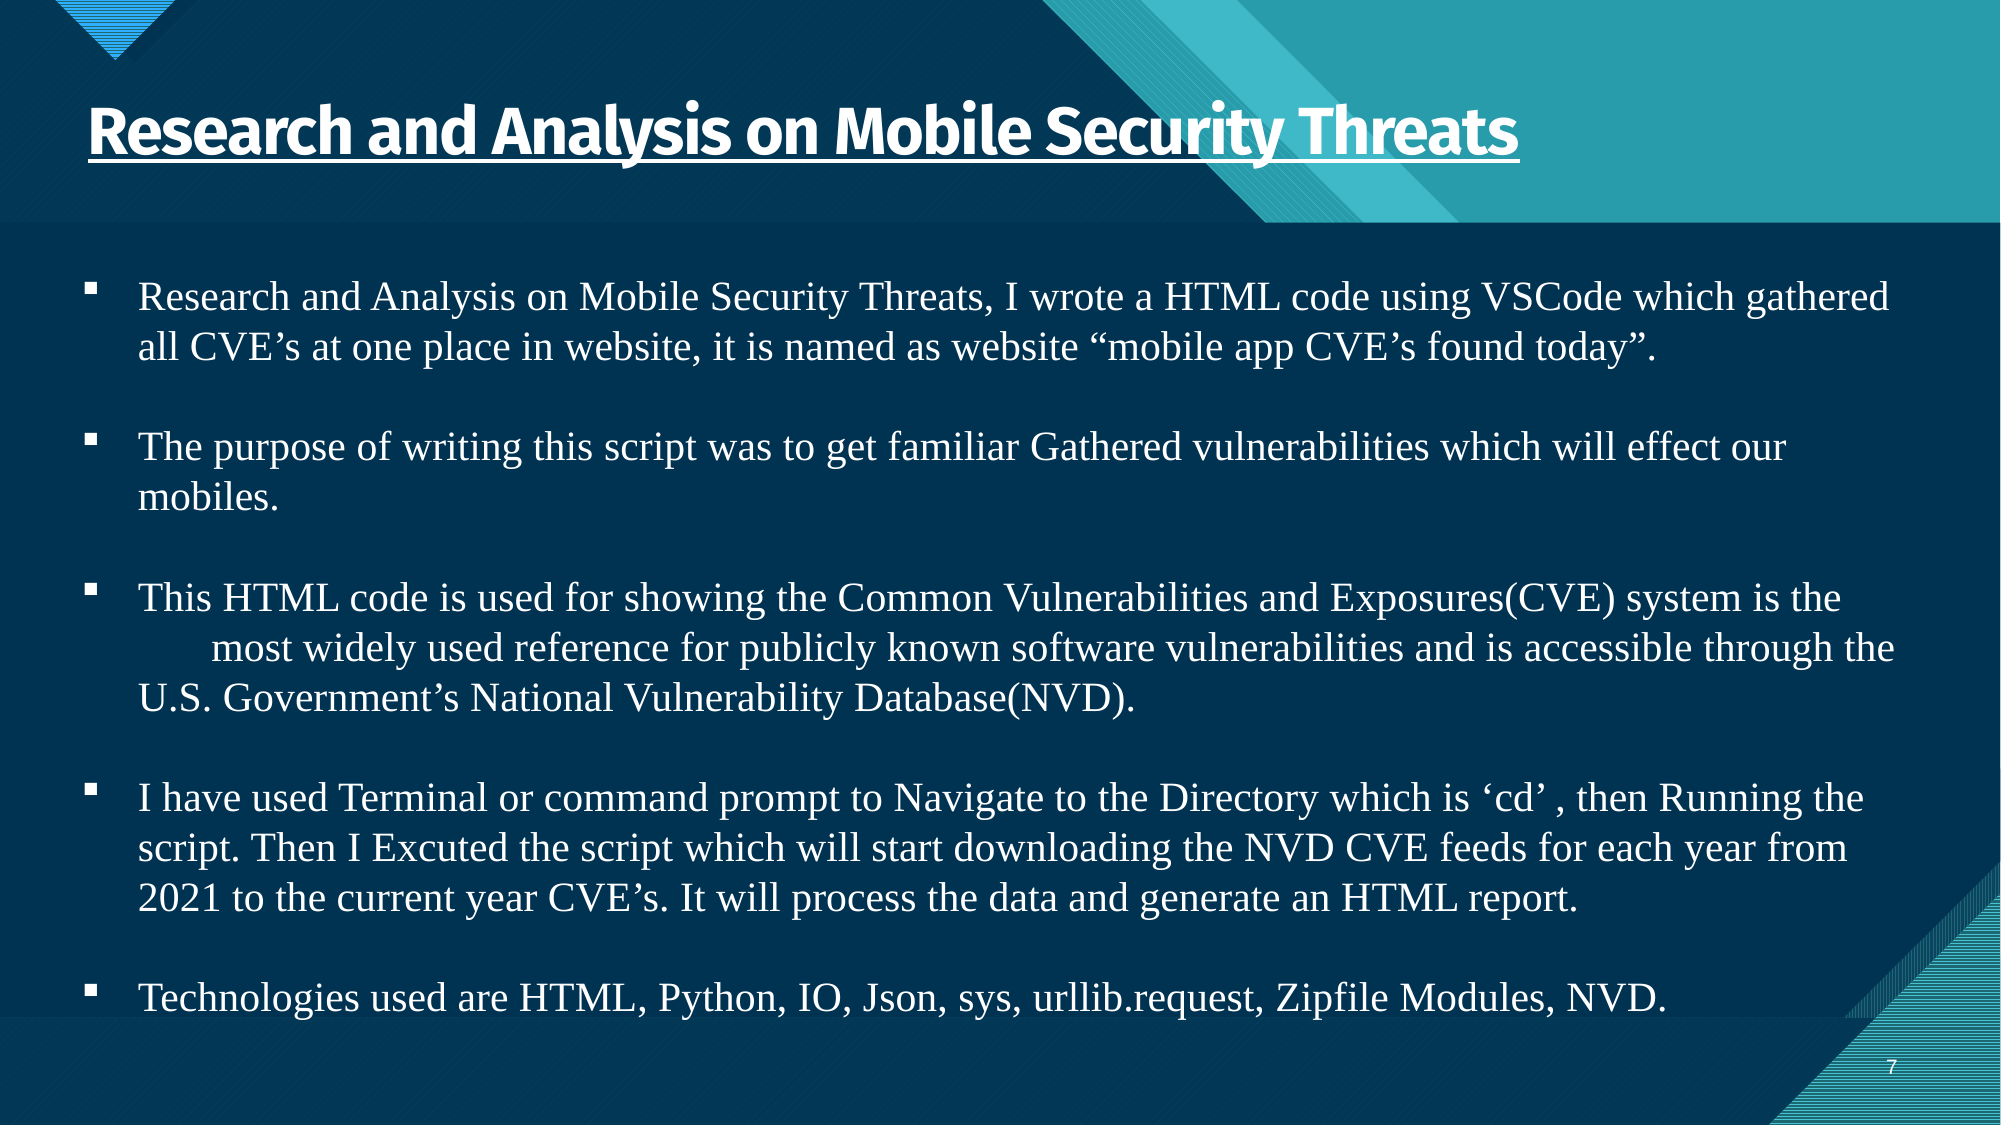

# Research and Analysis on Mobile Security Threats
Research and Analysis on Mobile Security Threats, I wrote a HTML code using VSCode which gathered all CVE’s at one place in website, it is named as website “mobile app CVE’s found today”.

The purpose of writing this script was to get familiar Gathered vulnerabilities which will effect our mobiles.

This HTML code is used for showing the Common Vulnerabilities and Exposures(CVE) system is the               most widely used reference for publicly known software vulnerabilities and is accessible through the U.S. Government’s National Vulnerability Database(NVD).

I have used Terminal or command prompt to Navigate to the Directory which is ‘cd’ , then Running the script. Then I Excuted the script which will start downloading the NVD CVE feeds for each year from 2021 to the current year CVE’s. It will process the data and generate an HTML report.

Technologies used are HTML, Python, IO, Json, sys, urllib.request, Zipfile Modules, NVD.
7